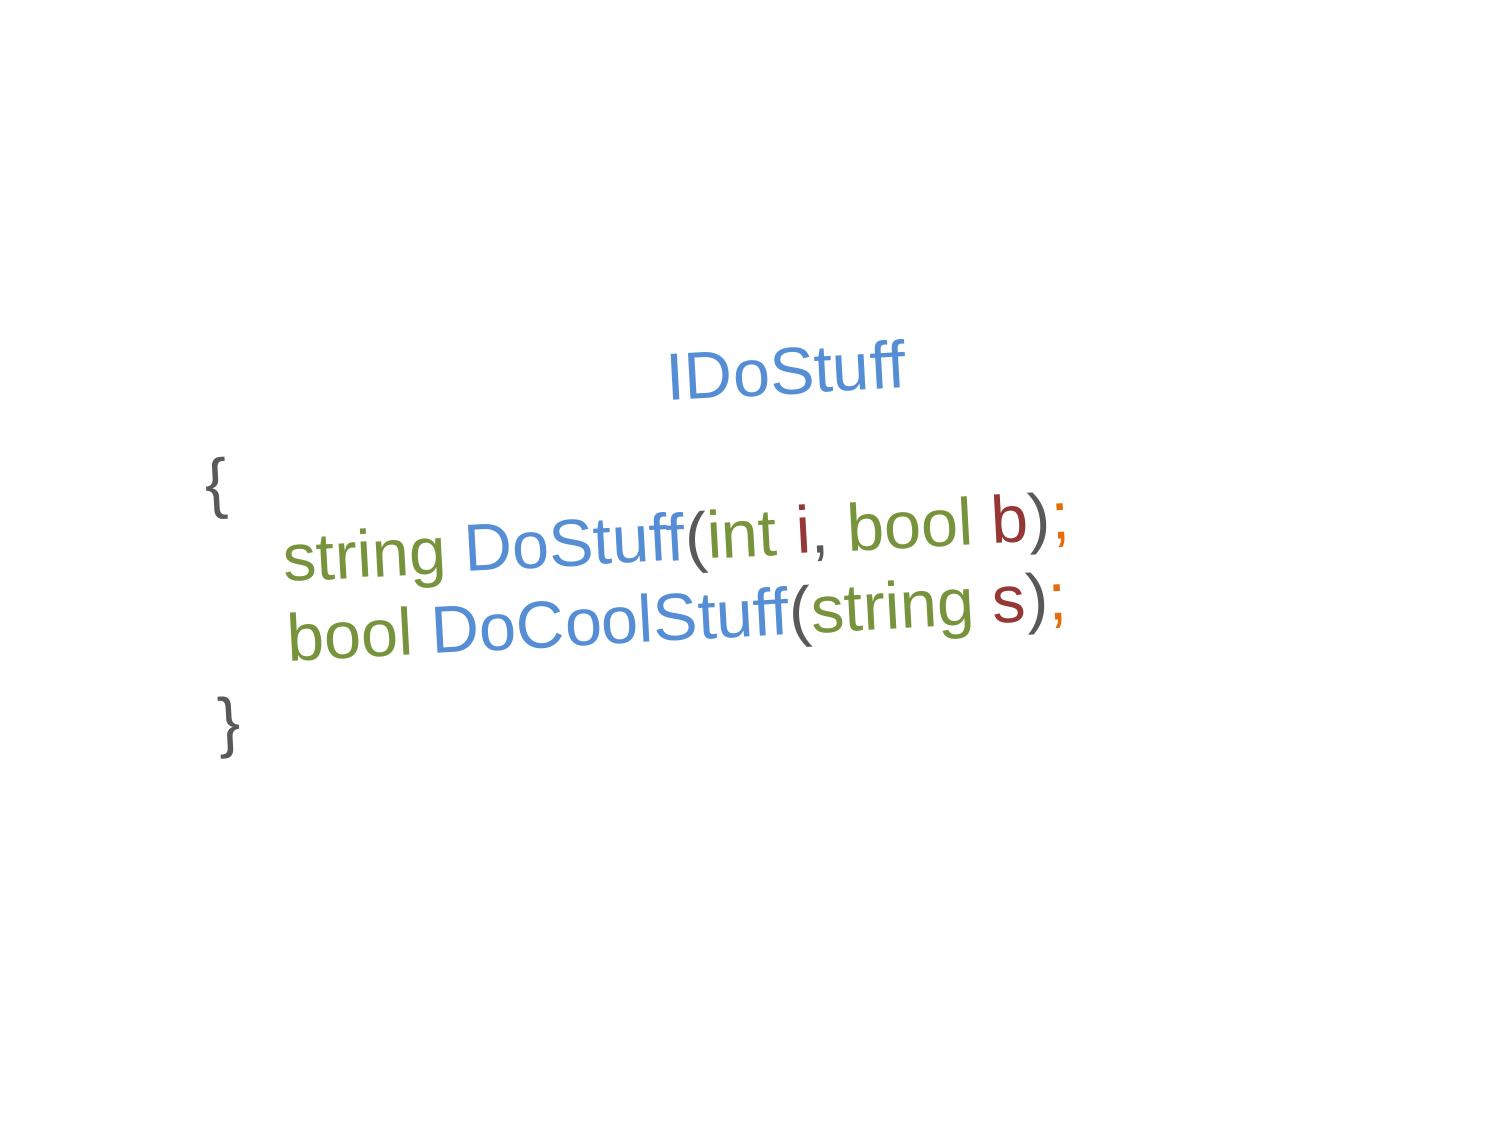

# public interface IDoStuff { string DoStuff(int i, bool b); bool DoCoolStuff(string s); }